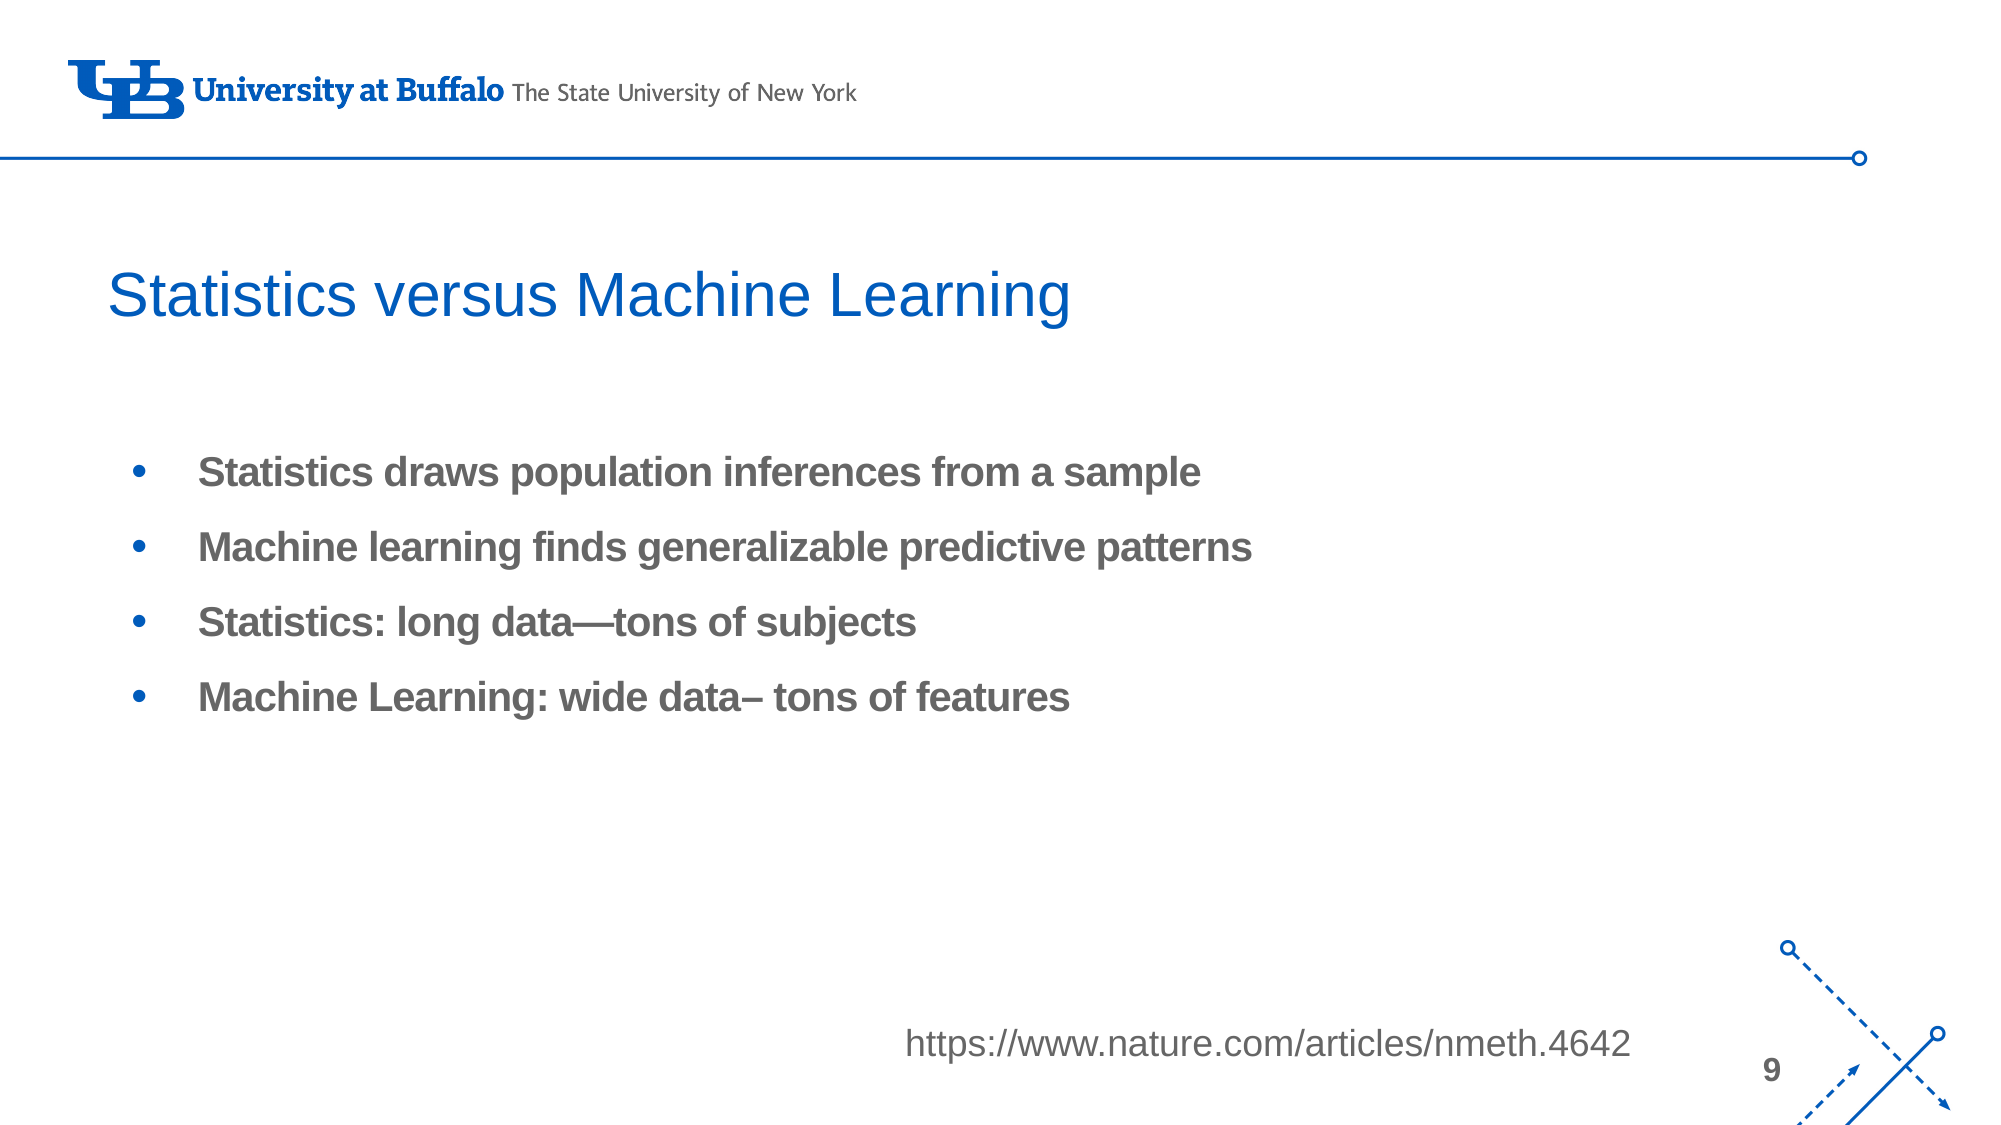

# Statistics versus Machine Learning

Statistics draws population inferences from a sample
Machine learning finds generalizable predictive patterns
Statistics: long data—tons of subjects
Machine Learning: wide data– tons of features

https://www.nature.com/articles/nmeth.4642